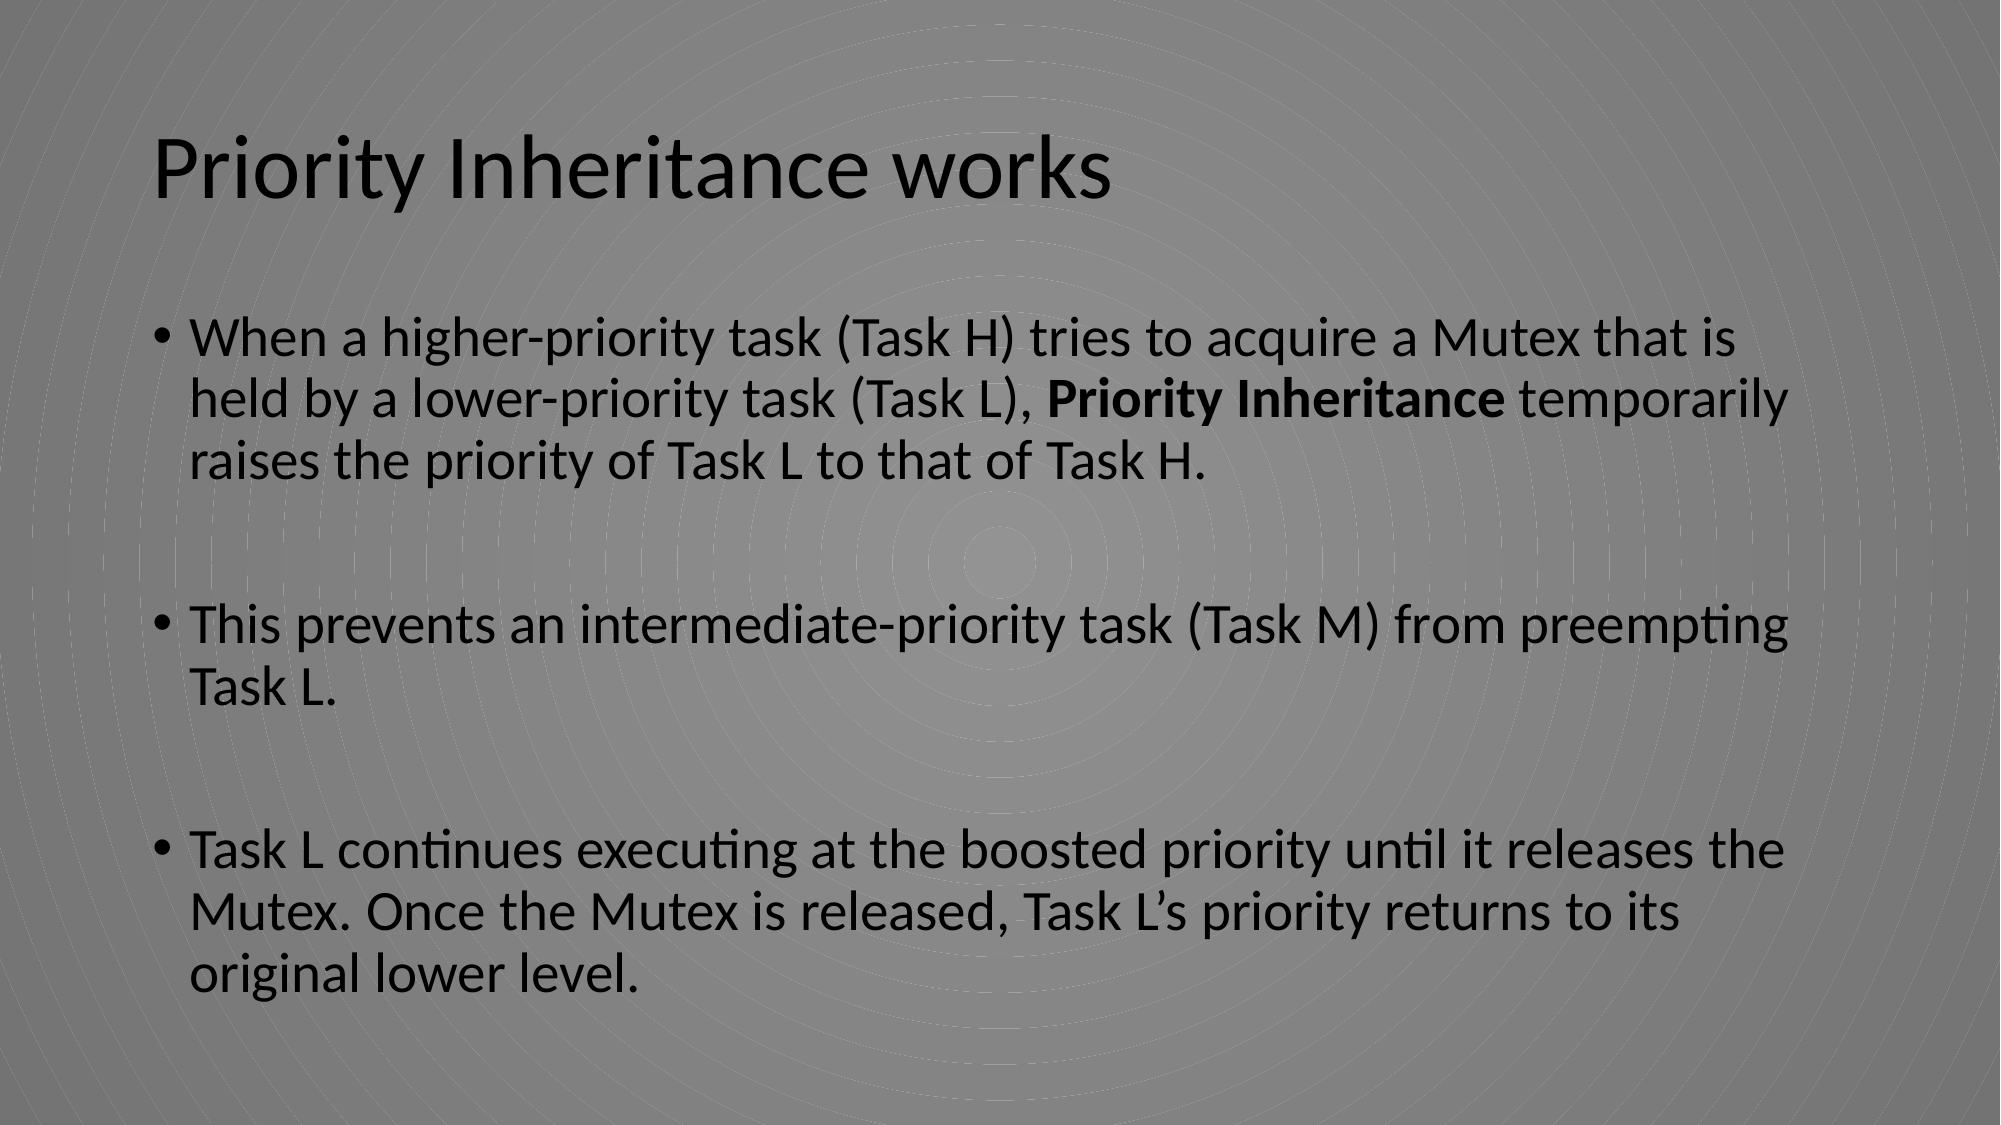

# Priority Inheritance works
When a higher-priority task (Task H) tries to acquire a Mutex that is held by a lower-priority task (Task L), Priority Inheritance temporarily raises the priority of Task L to that of Task H.

This prevents an intermediate-priority task (Task M) from preempting Task L.

Task L continues executing at the boosted priority until it releases the Mutex. Once the Mutex is released, Task L’s priority returns to its original lower level.